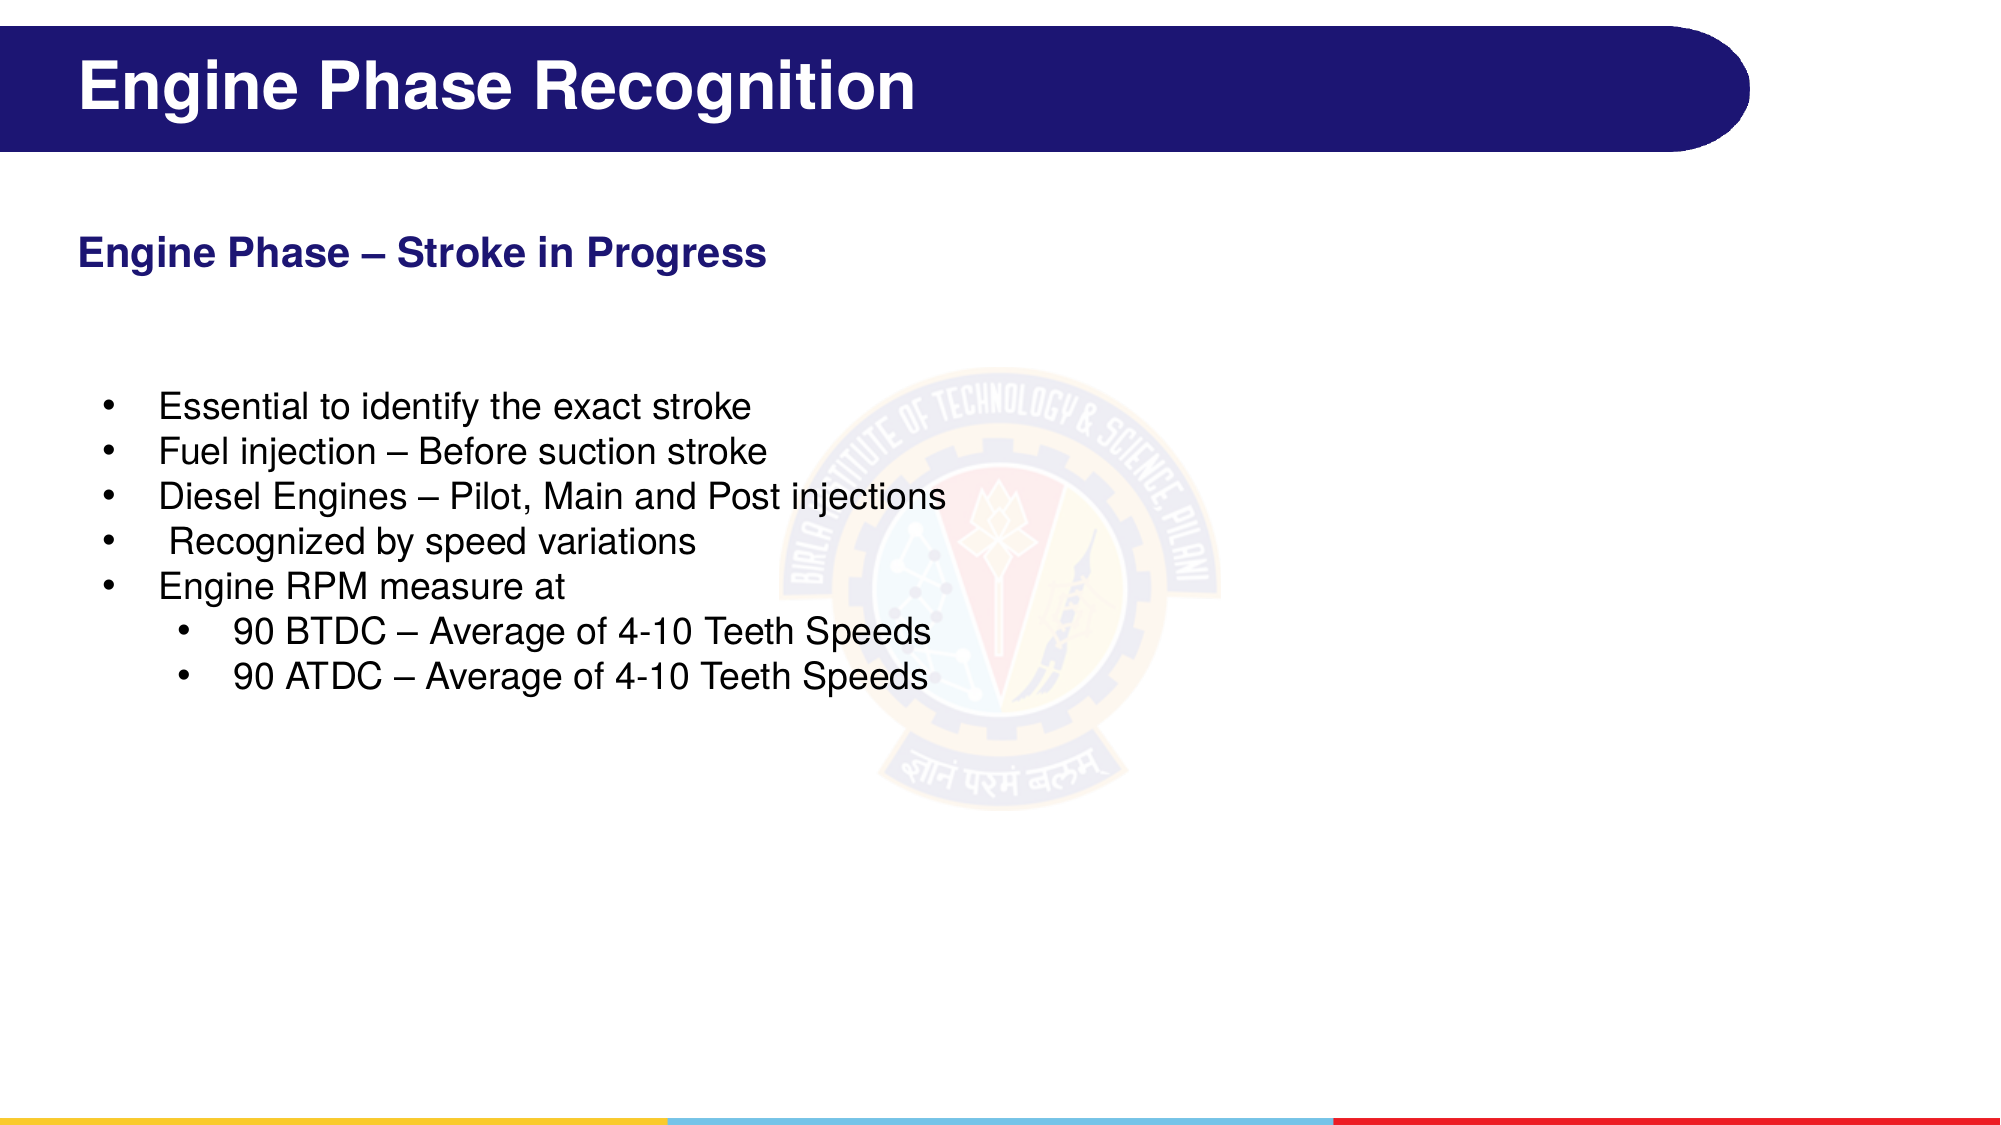

# Engine Phase Recognition
Engine Phase – Stroke in Progress
Essential to identify the exact stroke
Fuel injection – Before suction stroke
Diesel Engines – Pilot, Main and Post injections
 Recognized by speed variations
Engine RPM measure at
90 BTDC – Average of 4-10 Teeth Speeds
90 ATDC – Average of 4-10 Teeth Speeds